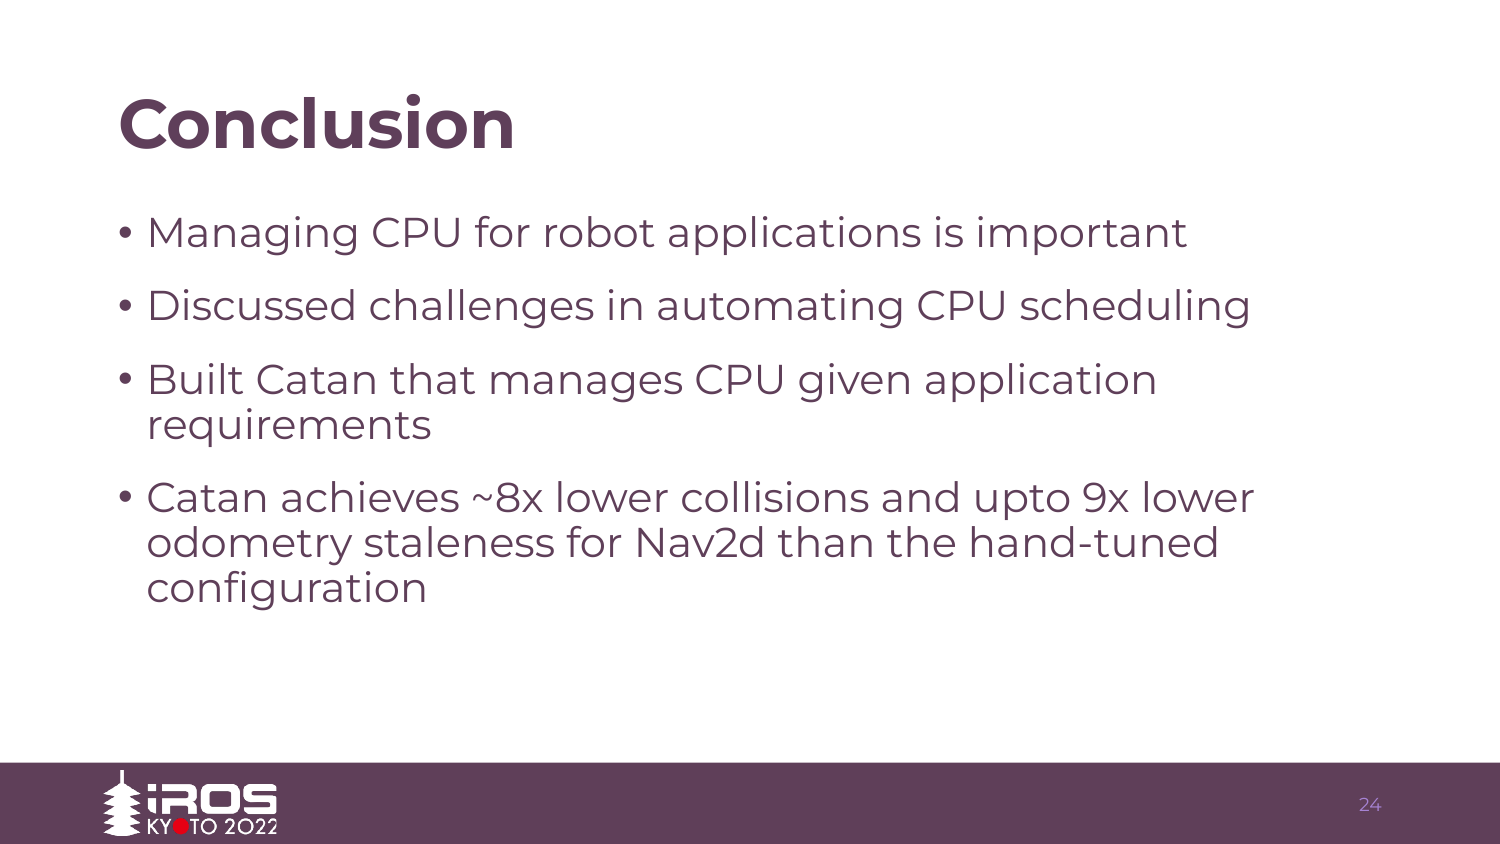

# Conclusion
Managing CPU for robot applications is important
Discussed challenges in automating CPU scheduling
Built Catan that manages CPU given application requirements
Catan achieves ~8x lower collisions and upto 9x lower odometry staleness for Nav2d than the hand-tuned configuration

24